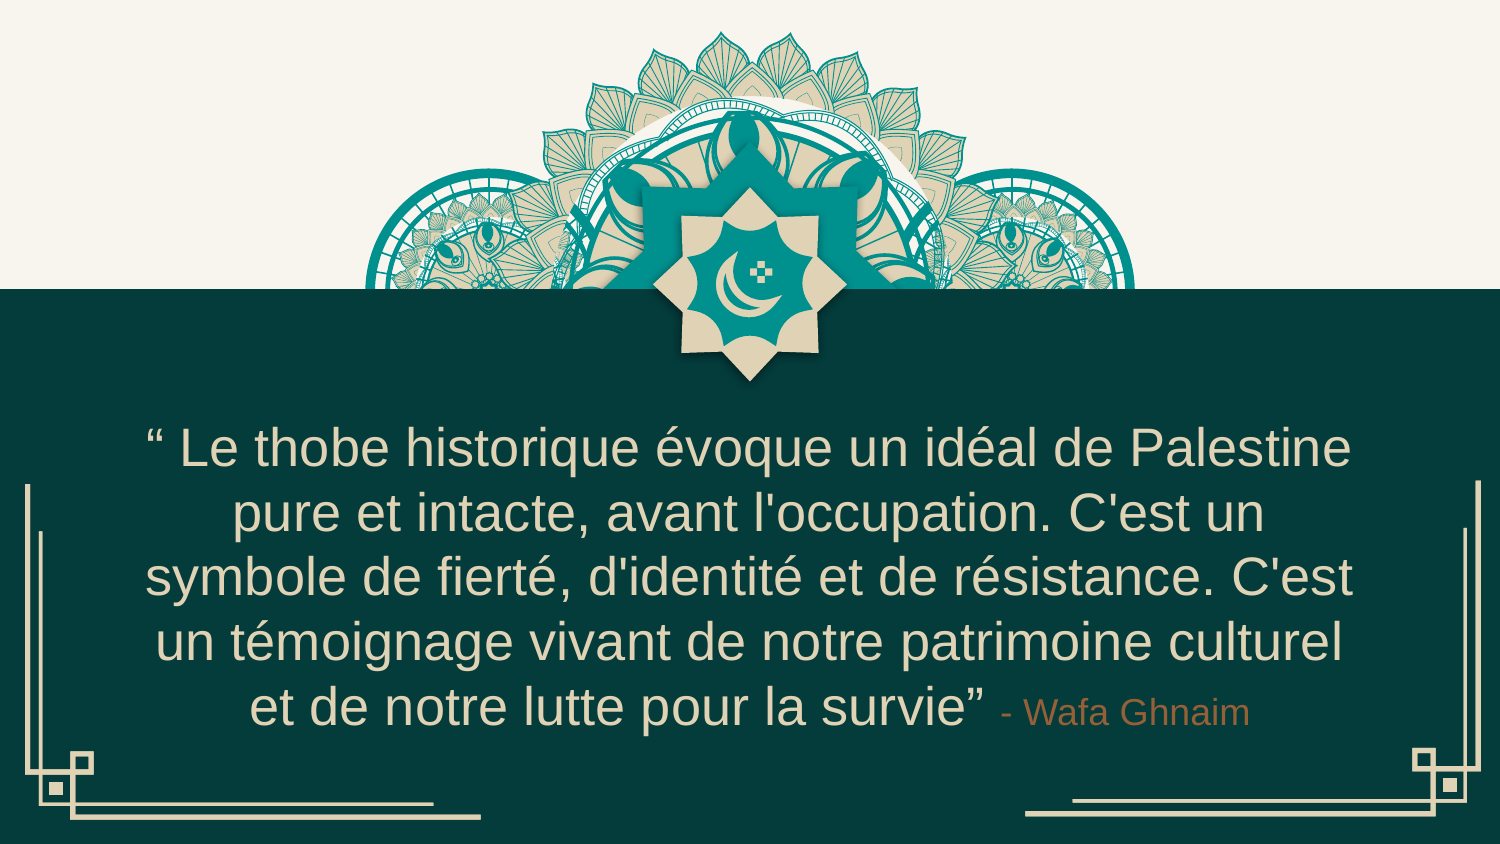

# “ Le thobe historique évoque un idéal de Palestine pure et intacte, avant l'occupation. C'est un symbole de fierté, d'identité et de résistance. C'est un témoignage vivant de notre patrimoine culturel et de notre lutte pour la survie” - Wafa Ghnaim